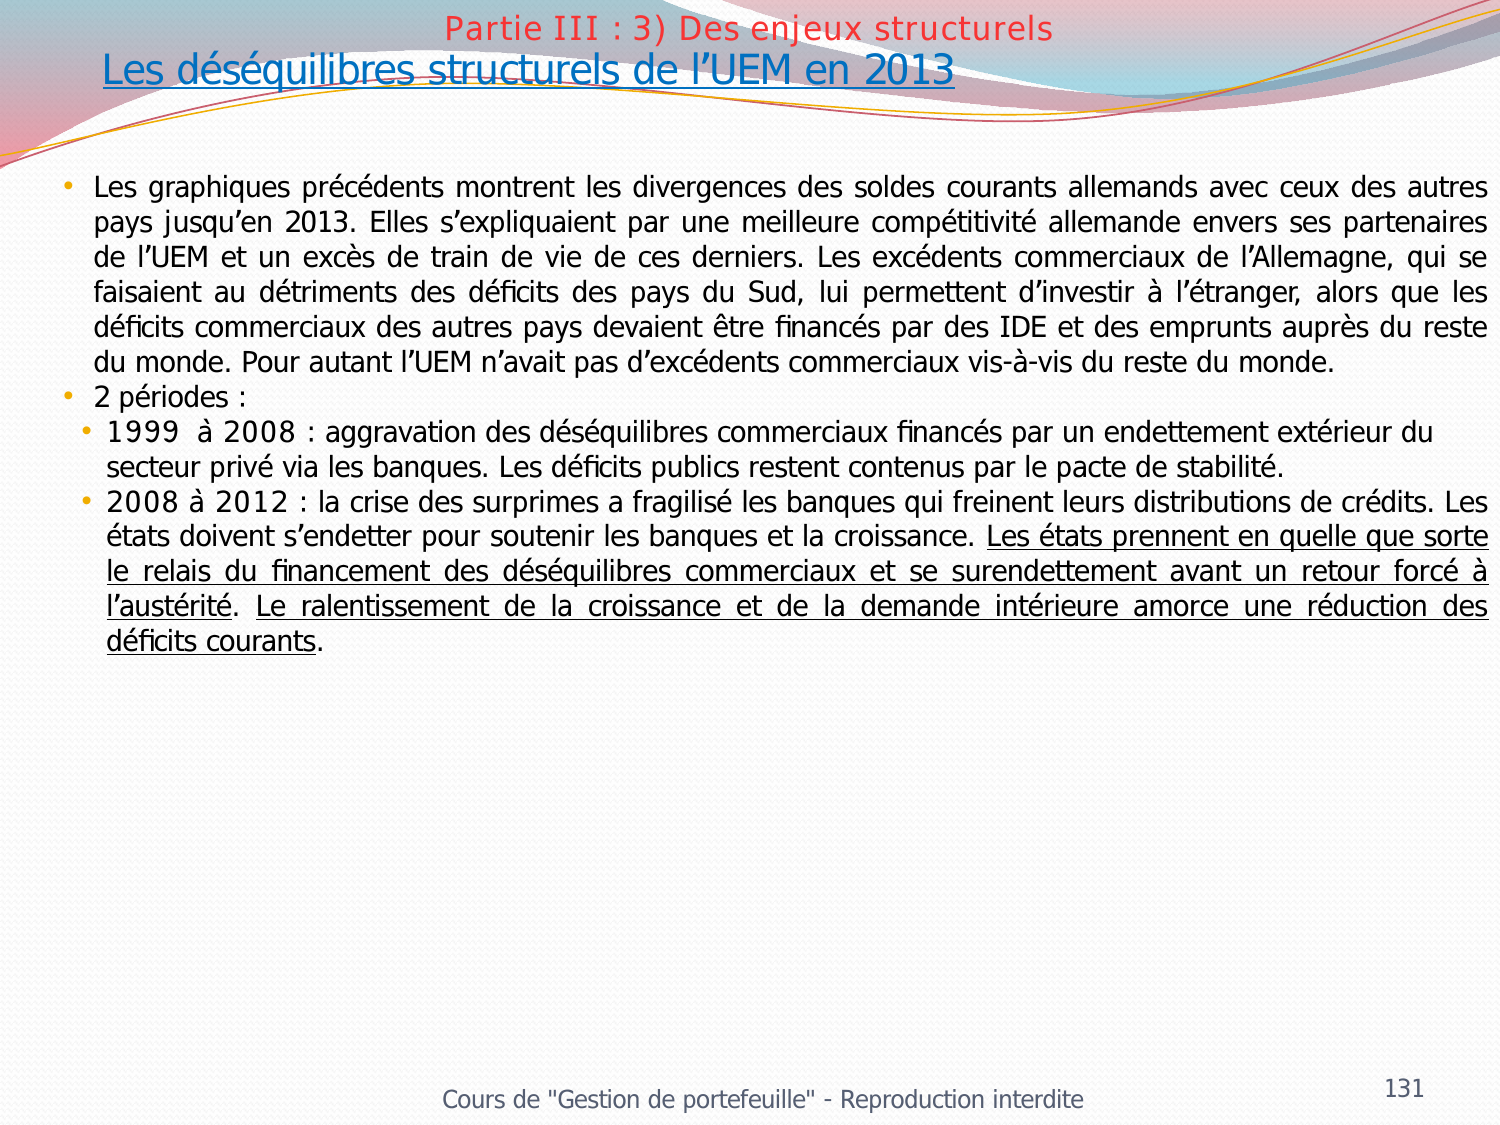

Partie III : 3) Des enjeux structurels
Les déséquilibres structurels de l’UEM en 2013
Les graphiques précédents montrent les divergences des soldes courants allemands avec ceux des autres pays jusqu’en 2013. Elles s’expliquaient par une meilleure compétitivité allemande envers ses partenaires de l’UEM et un excès de train de vie de ces derniers. Les excédents commerciaux de l’Allemagne, qui se faisaient au détriments des déficits des pays du Sud, lui permettent d’investir à l’étranger, alors que les déficits commerciaux des autres pays devaient être financés par des IDE et des emprunts auprès du reste du monde. Pour autant l’UEM n’avait pas d’excédents commerciaux vis-à-vis du reste du monde.
2 périodes :
1999  à 2008 : aggravation des déséquilibres commerciaux financés par un endettement extérieur du secteur privé via les banques. Les déficits publics restent contenus par le pacte de stabilité.
2008 à 2012 : la crise des surprimes a fragilisé les banques qui freinent leurs distributions de crédits. Les états doivent s’endetter pour soutenir les banques et la croissance. Les états prennent en quelle que sorte le relais du financement des déséquilibres commerciaux et se surendettement avant un retour forcé à l’austérité. Le ralentissement de la croissance et de la demande intérieure amorce une réduction des déficits courants.
131
Cours de "Gestion de portefeuille" - Reproduction interdite